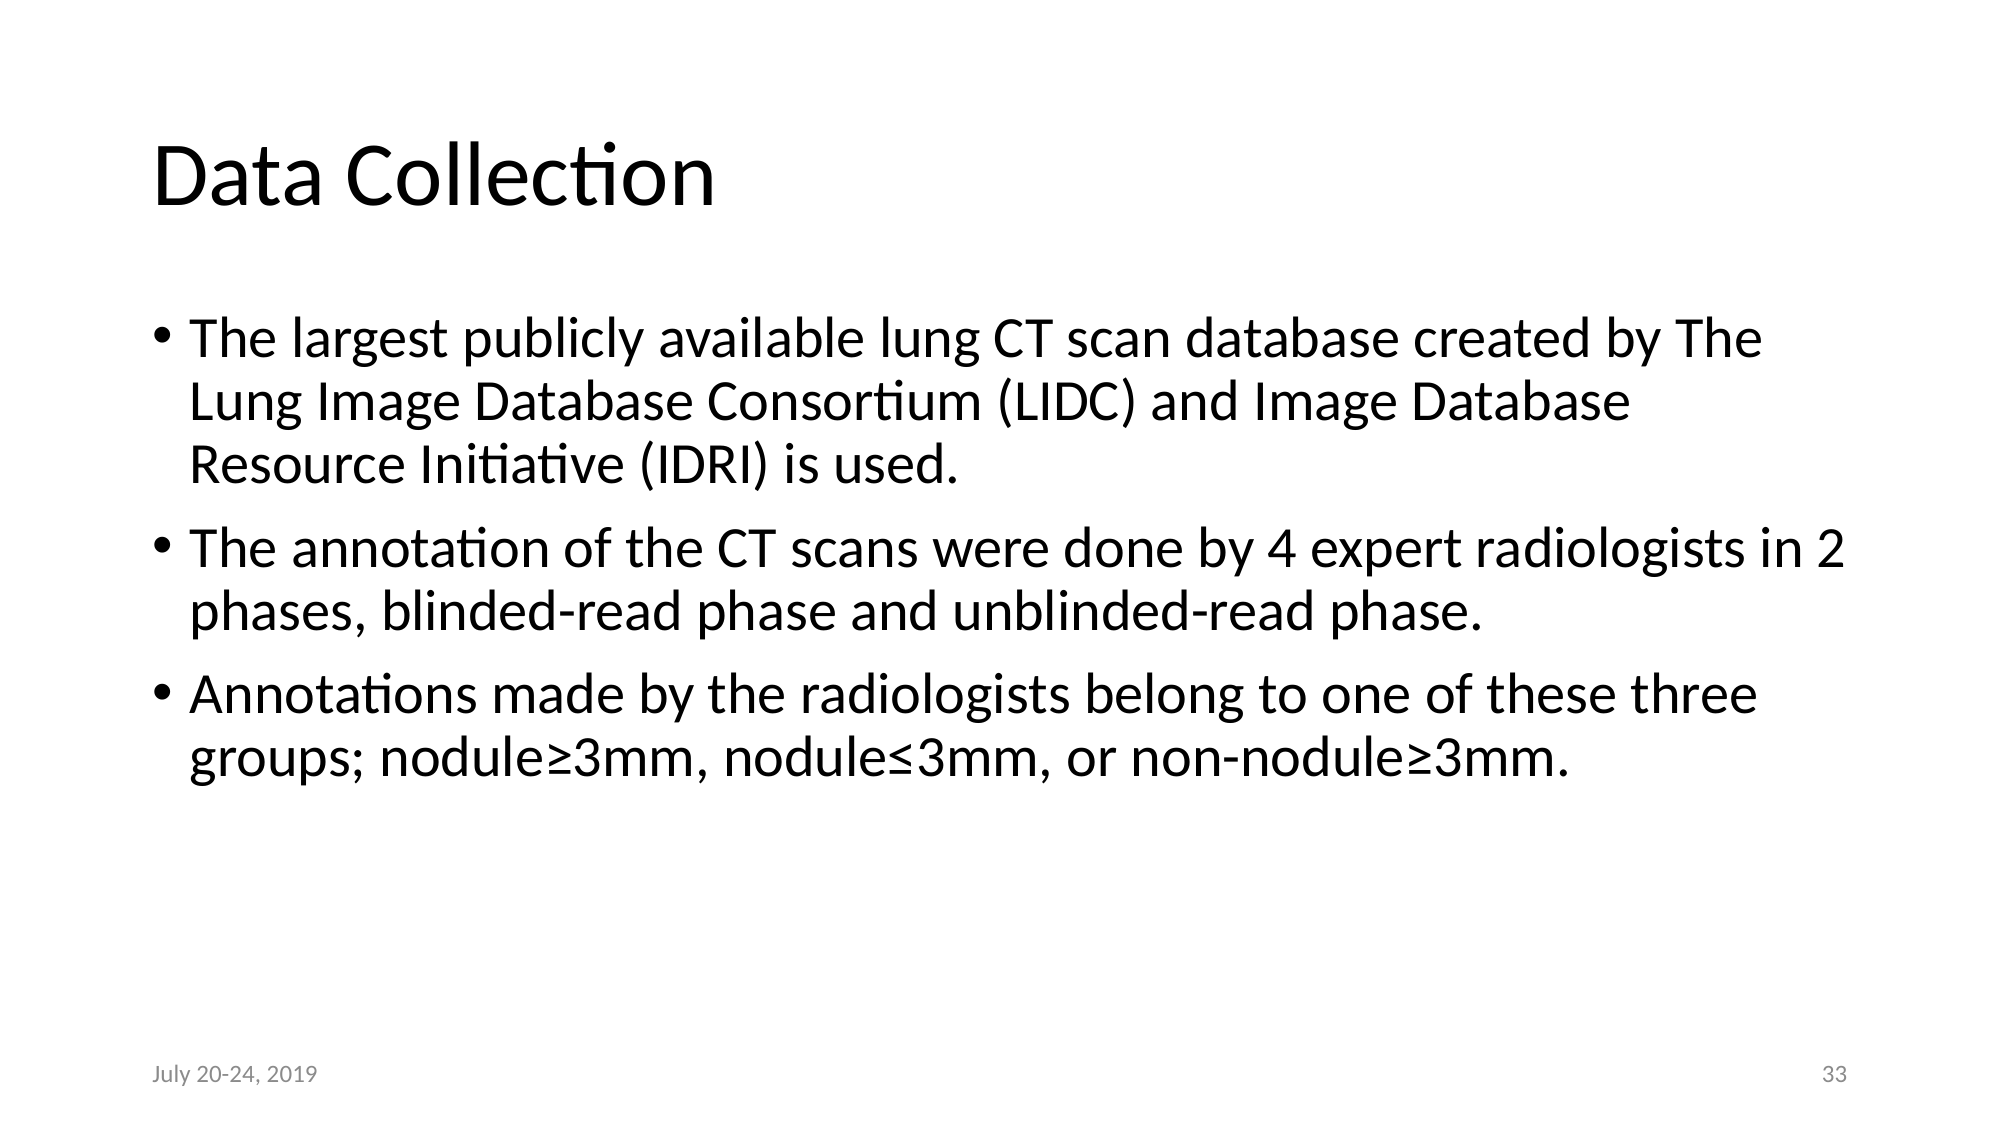

# Data Collection
The largest publicly available lung CT scan database created by The Lung Image Database Consortium (LIDC) and Image Database Resource Initiative (IDRI) is used.
The annotation of the CT scans were done by 4 expert radiologists in 2 phases, blinded-read phase and unblinded-read phase.
Annotations made by the radiologists belong to one of these three groups; nodule≥3mm, nodule≤3mm, or non-nodule≥3mm.
July 20-24, 2019
33